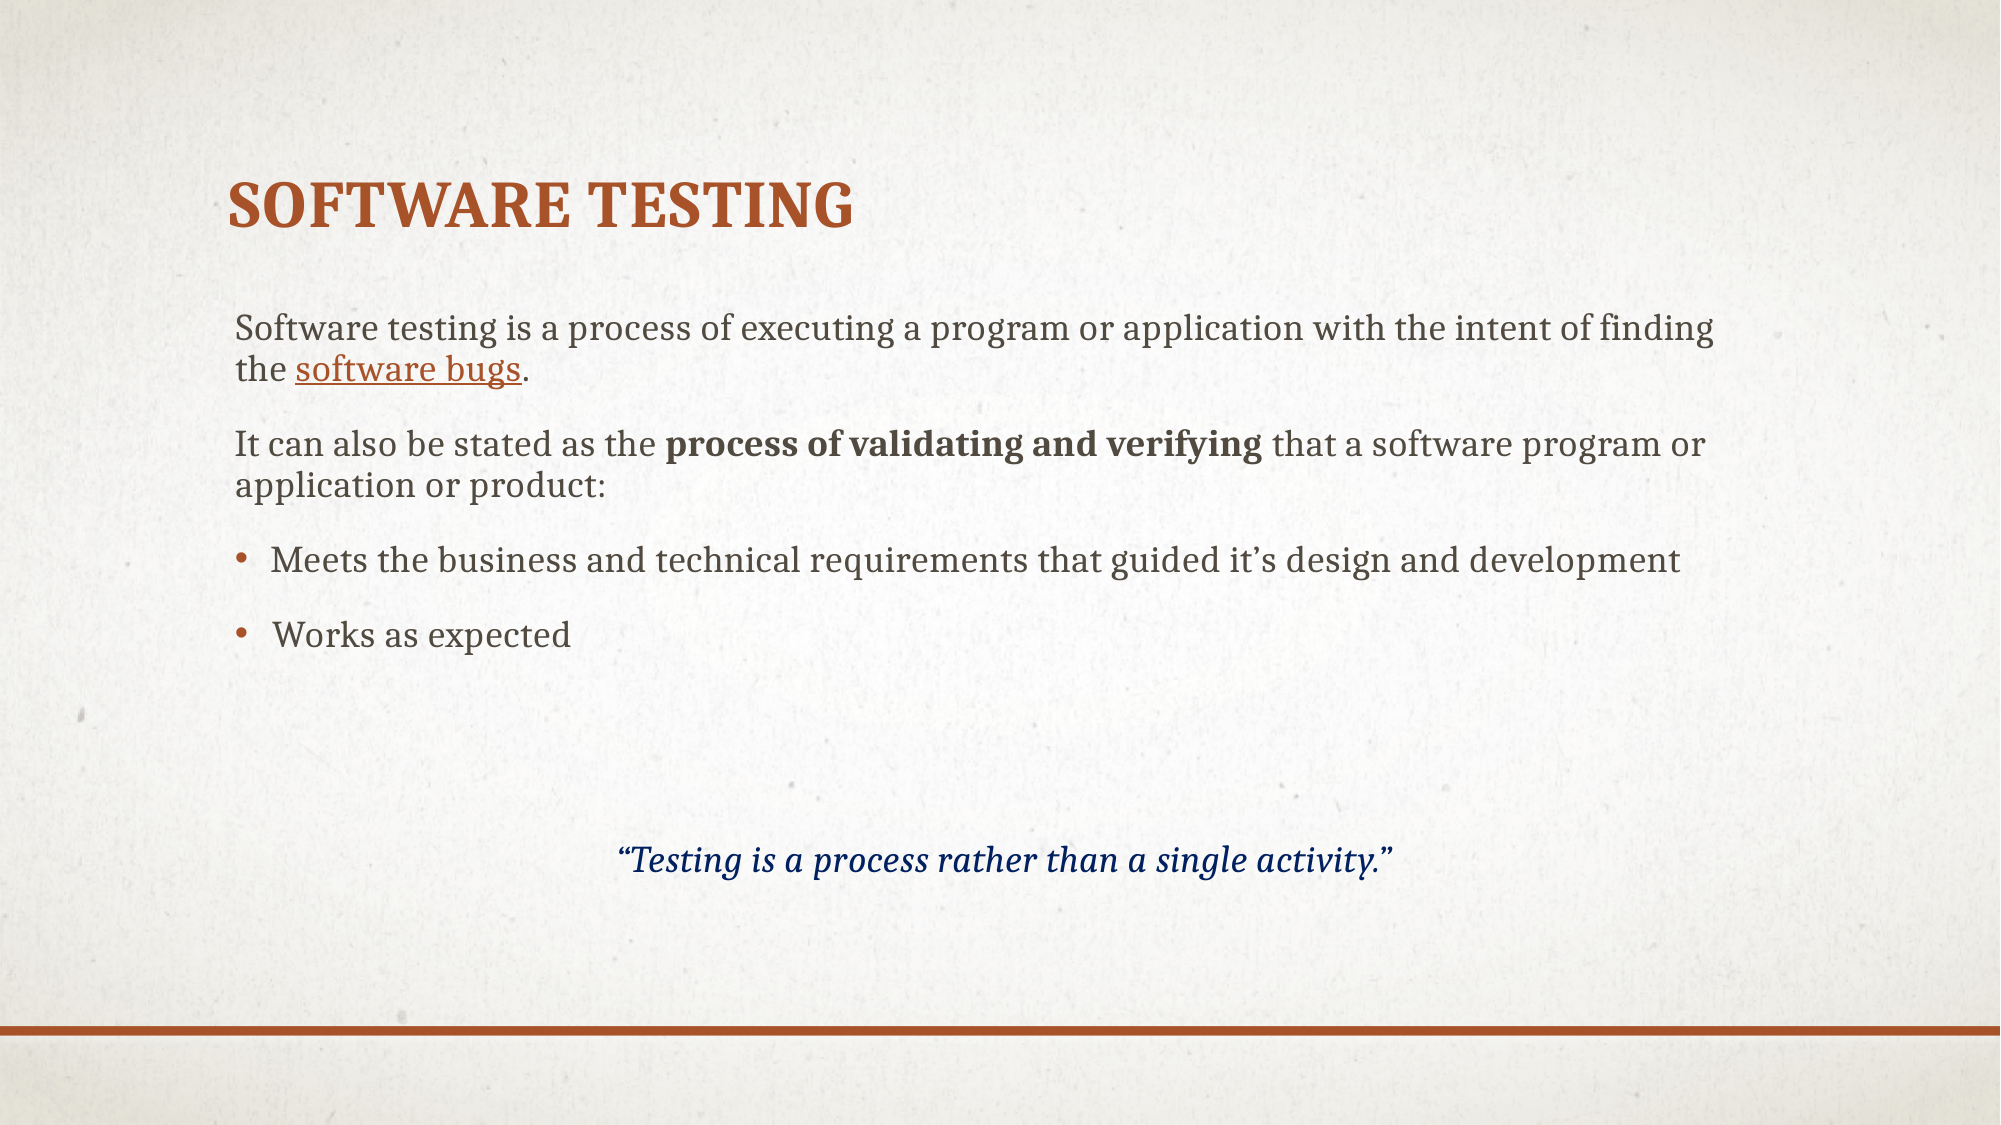

# Software testing
Software testing is a process of executing a program or application with the intent of finding the software bugs.
It can also be stated as the process of validating and verifying that a software program or application or product:
Meets the business and technical requirements that guided it’s design and development
Works as expected

“Testing is a process rather than a single activity.”